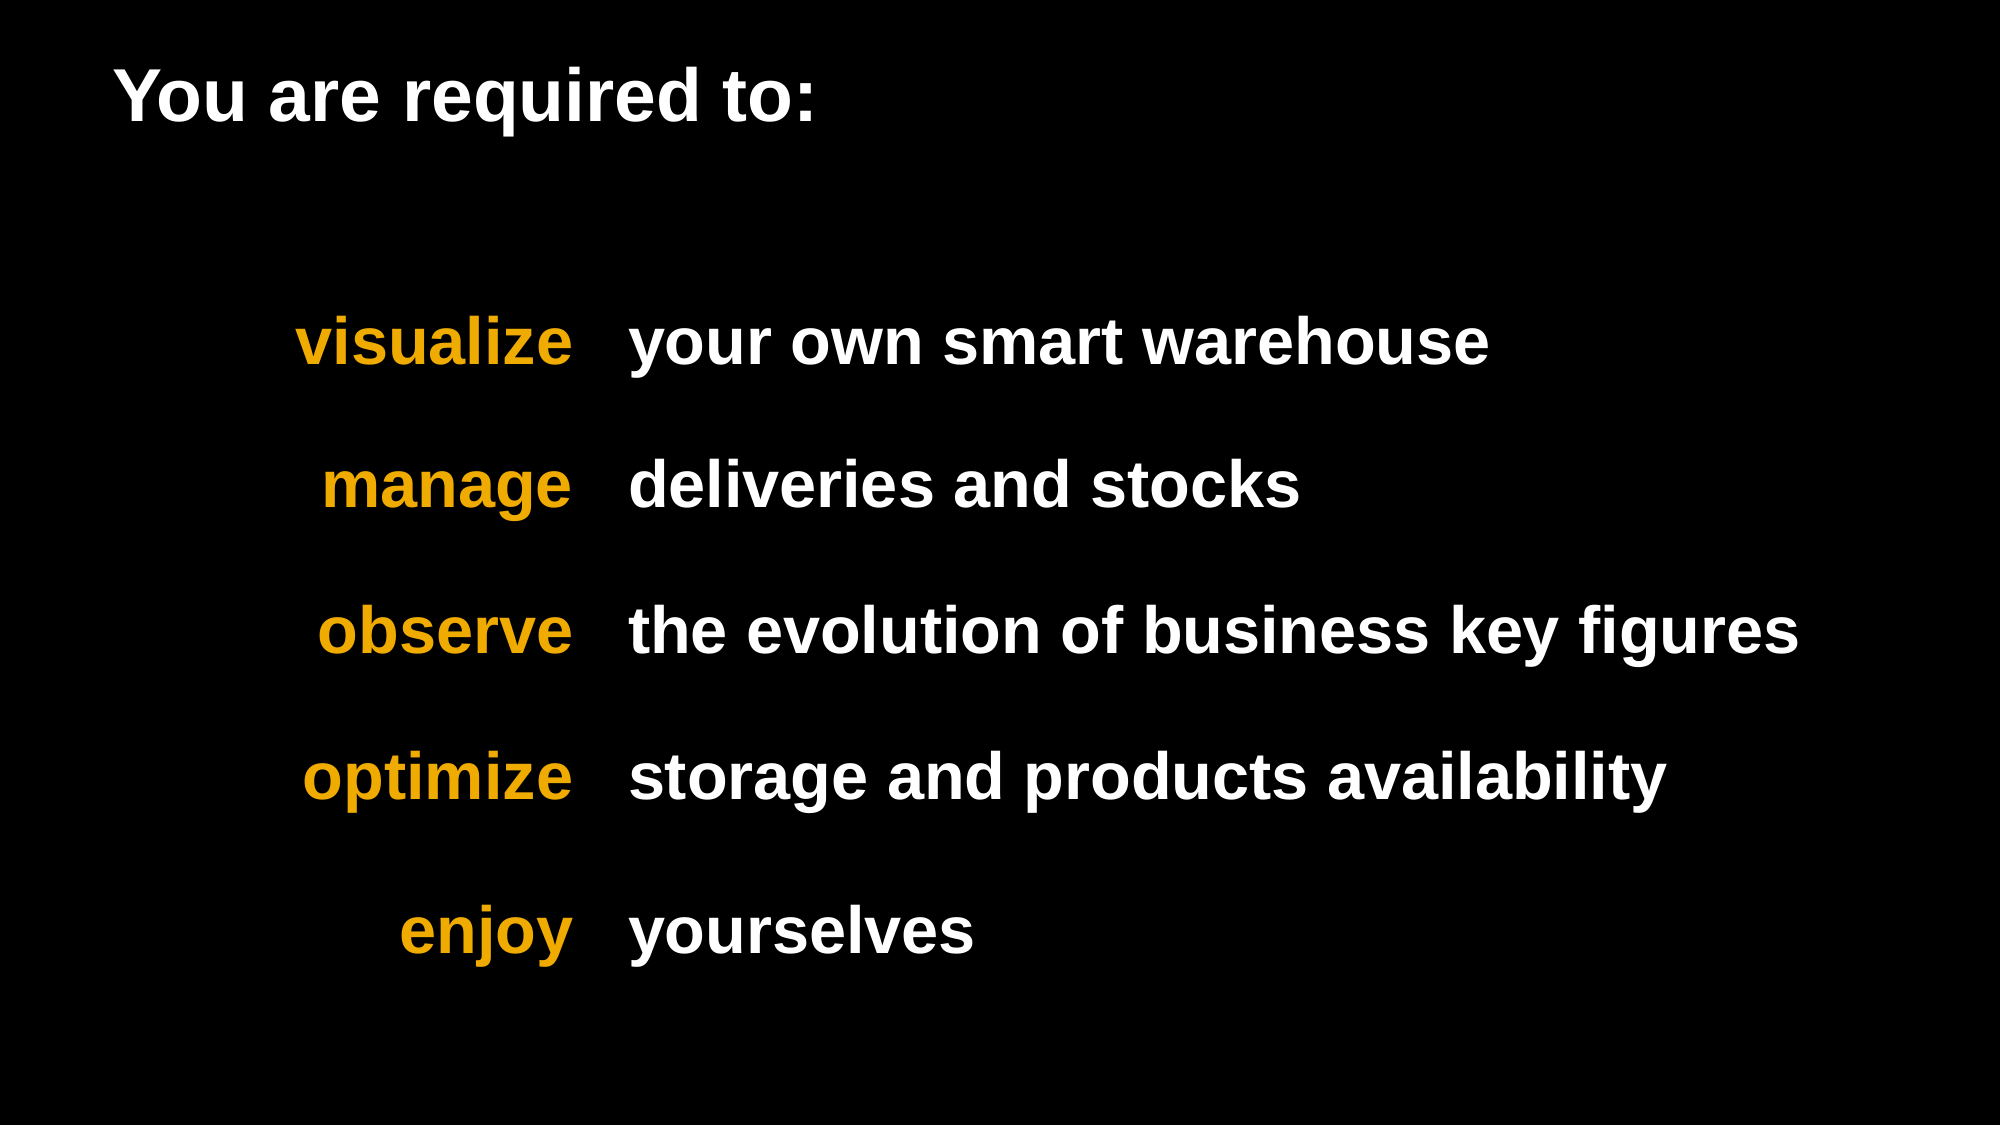

You are required to:
visualize
your own smart warehouse
manage
deliveries and stocks

observe
the evolution of business key figures

optimize
storage and products availability
enjoy
yourselves